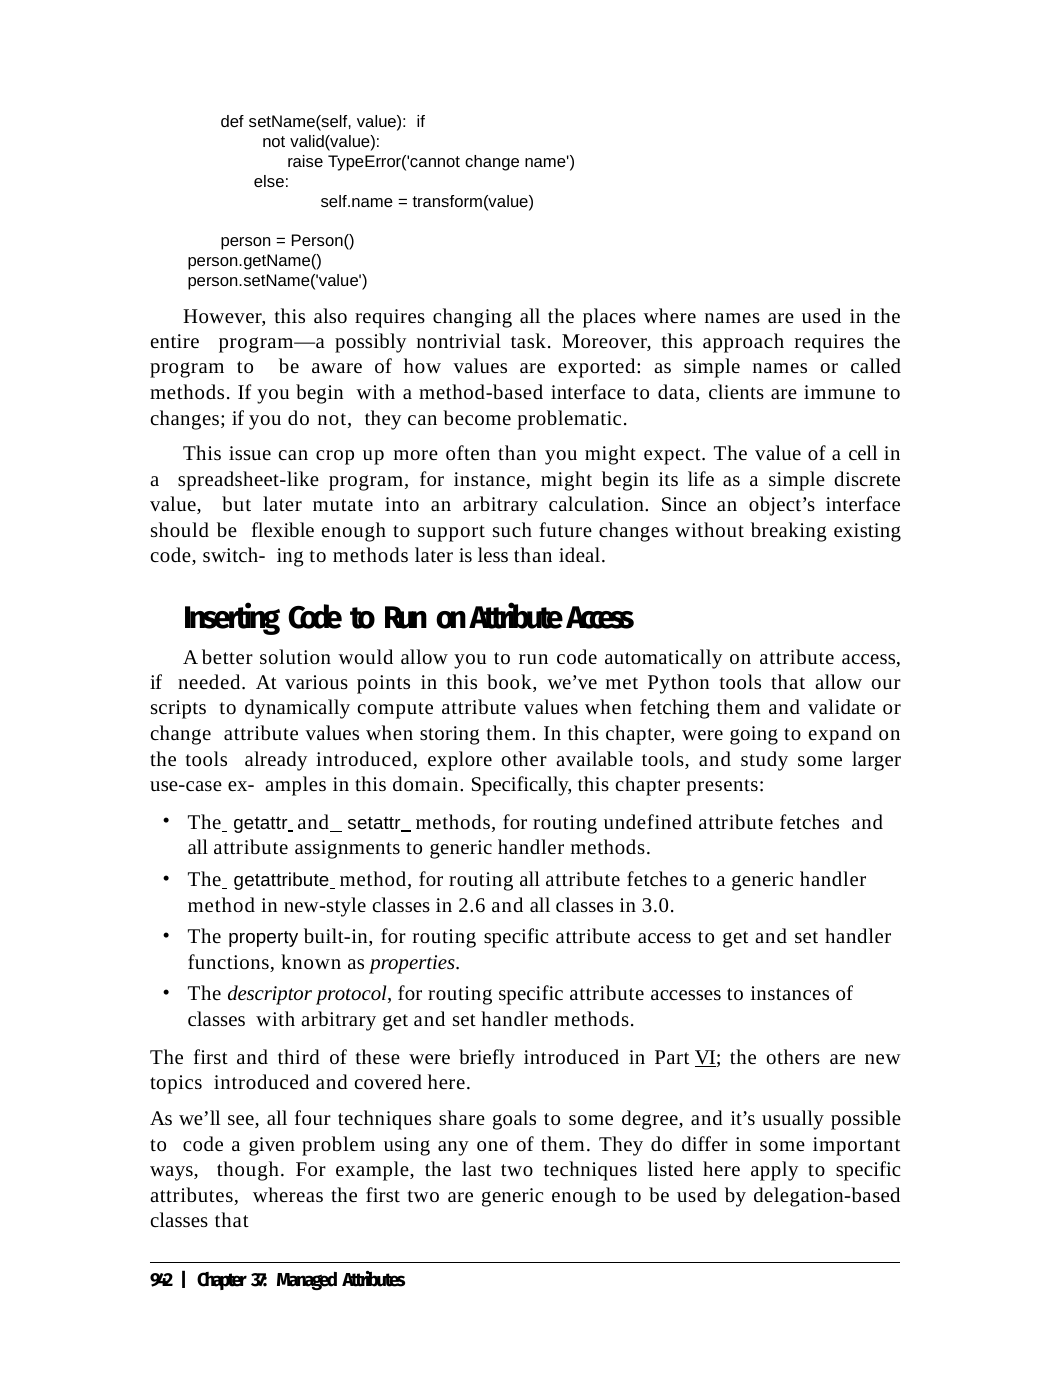

def setName(self, value):  if not valid(value):
raise TypeError('cannot change name')  else:
self.name = transform(value)

person = Person()  person.getName()  person.setName('value')
However, this also requires changing all the places where names are used in the entire  program—a possibly nontrivial task. Moreover, this approach requires the program to  be aware of how values are exported: as simple names or called methods. If you begin  with a method-based interface to data, clients are immune to changes; if you do not,  they can become problematic.
This issue can crop up more often than you might expect. The value of a cell in a  spreadsheet-like program, for instance, might begin its life as a simple discrete value,  but later mutate into an arbitrary calculation. Since an object’s interface should be  flexible enough to support such future changes without breaking existing code, switch-  ing to methods later is less than ideal.

Inserting Code to Run on Attribute Access
A better solution would allow you to run code automatically on attribute access, if  needed. At various points in this book, we’ve met Python tools that allow our scripts  to dynamically compute attribute values when fetching them and validate or change  attribute values when storing them. In this chapter, were going to expand on the tools  already introduced, explore other available tools, and study some larger use-case ex-  amples in this domain. Specifically, this chapter presents:
The getattr and  setattr  methods, for routing undefined attribute fetches  and all attribute assignments to generic handler methods.
The getattribute method, for routing all attribute fetches to a generic handler  method in new-style classes in 2.6 and all classes in 3.0.
The property built-in, for routing specific attribute access to get and set handler  functions, known as properties.
The descriptor protocol, for routing specific attribute accesses to instances of classes  with arbitrary get and set handler methods.
The first and third of these were briefly introduced in Part VI; the others are new topics  introduced and covered here.
As we’ll see, all four techniques share goals to some degree, and it’s usually possible to  code a given problem using any one of them. They do differ in some important ways,  though. For example, the last two techniques listed here apply to specific attributes,  whereas the first two are generic enough to be used by delegation-based classes that

942  |  Chapter 37:  Managed Attributes